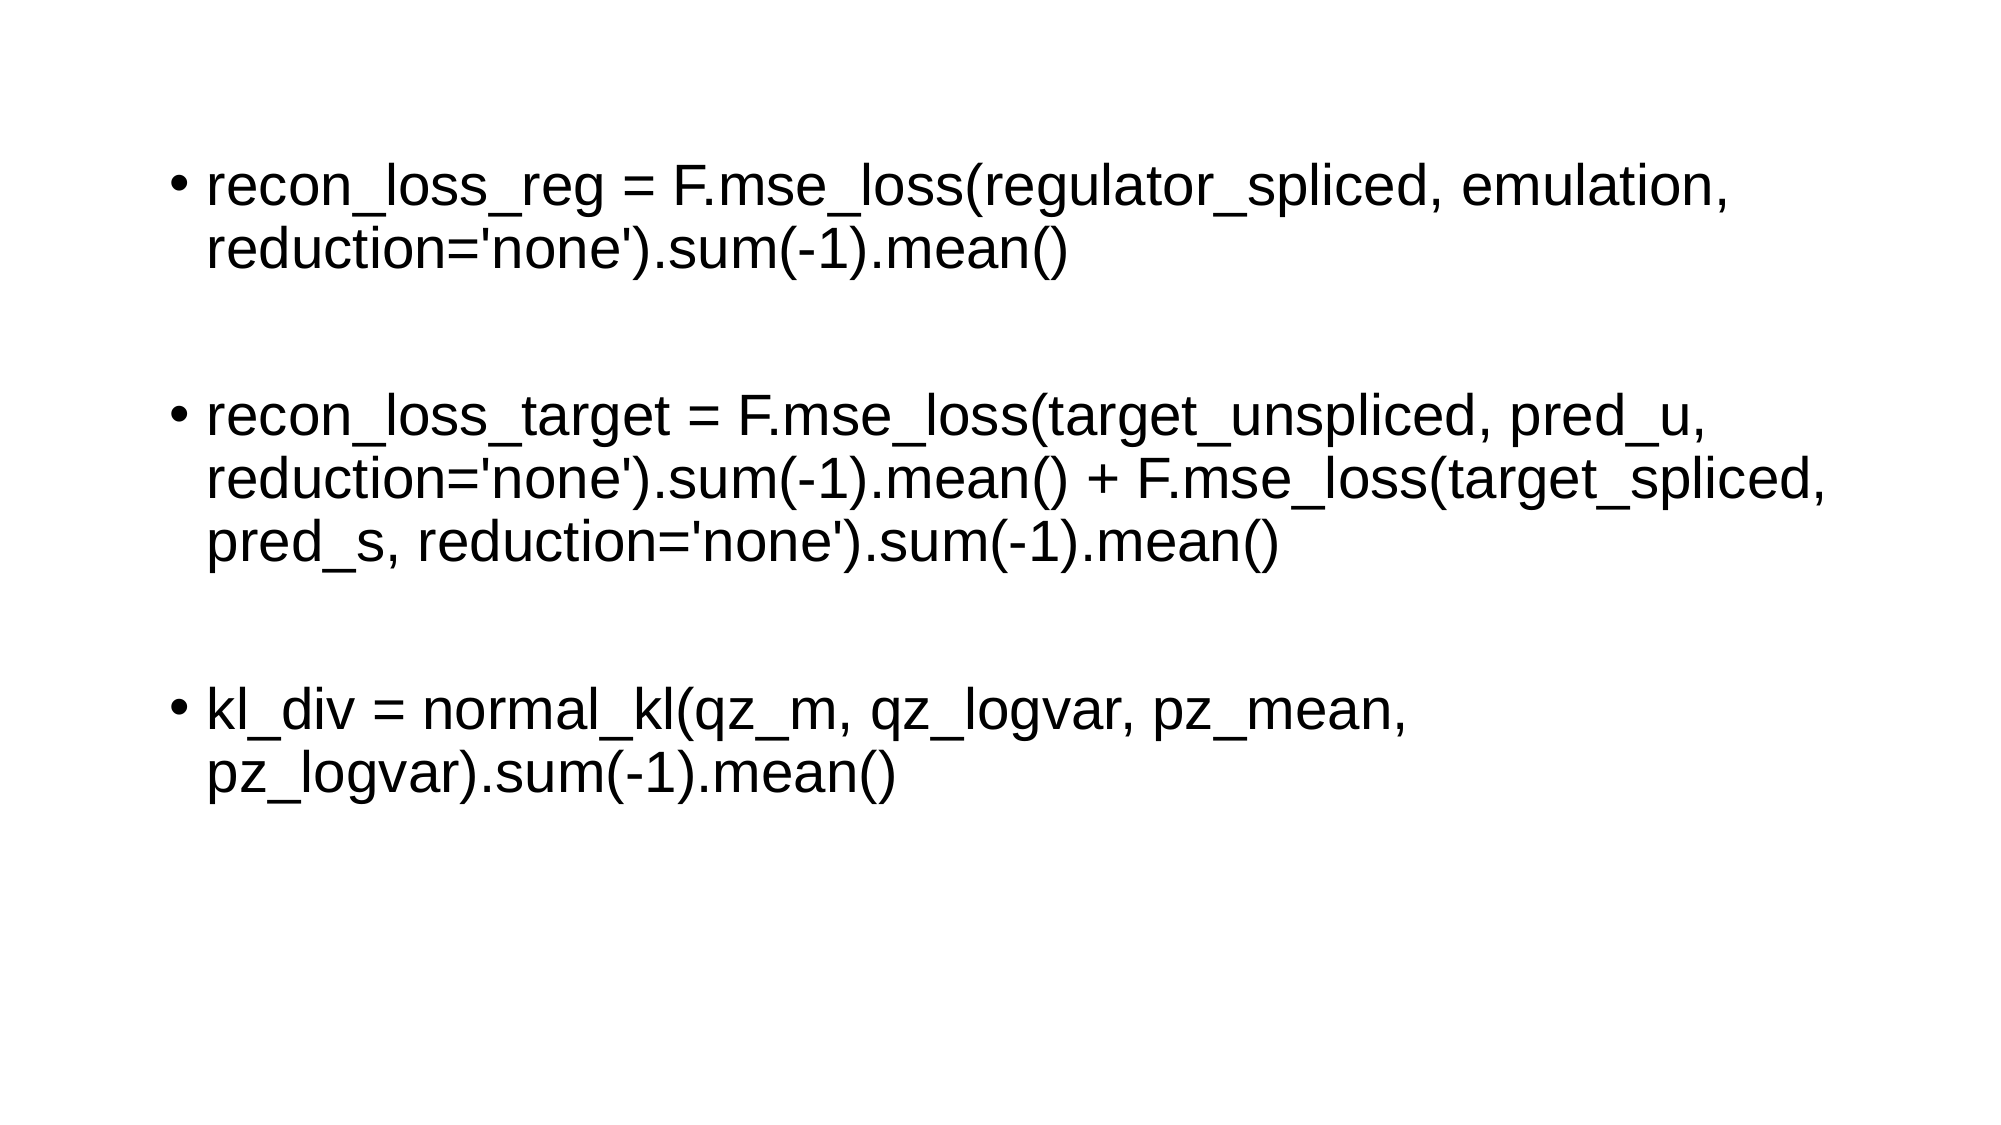

recon_loss_reg = F.mse_loss(regulator_spliced, emulation, reduction='none').sum(-1).mean()

recon_loss_target = F.mse_loss(target_unspliced, pred_u, reduction='none').sum(-1).mean() + F.mse_loss(target_spliced, pred_s, reduction='none').sum(-1).mean()

kl_div = normal_kl(qz_m, qz_logvar, pz_mean, pz_logvar).sum(-1).mean()